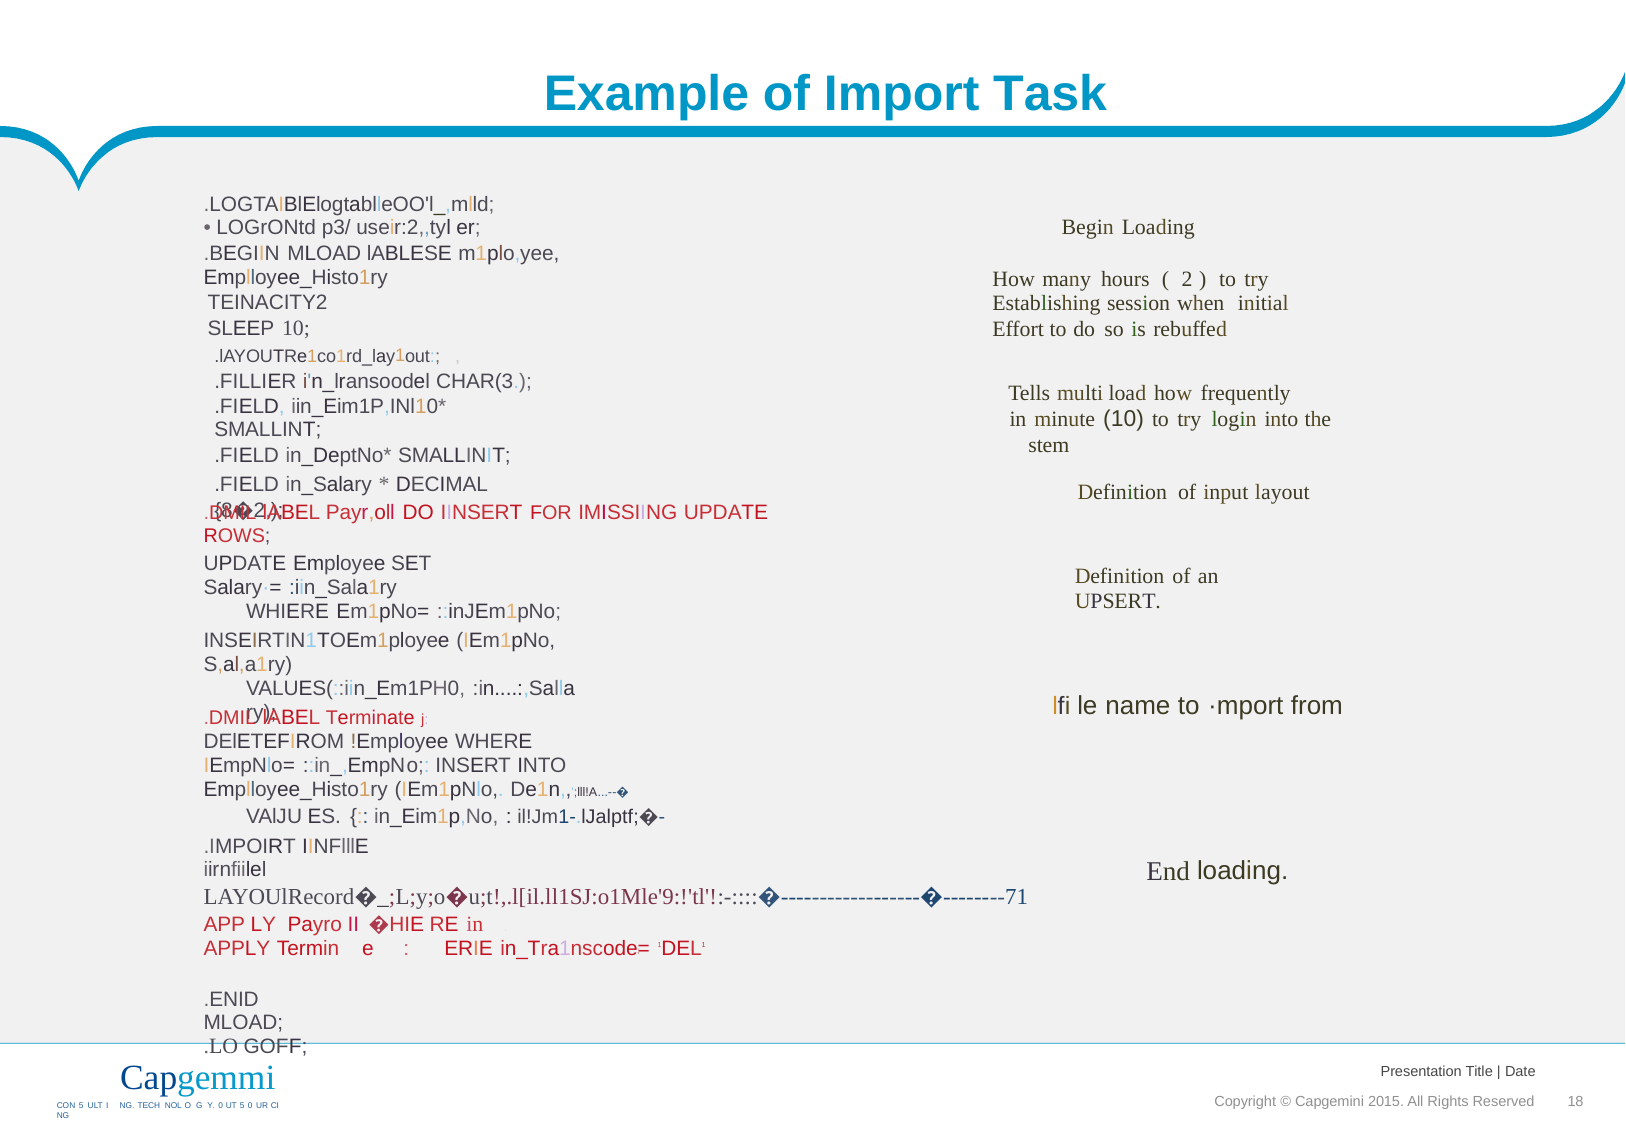

Example
of
Import
Task

.LOGTAIBlElogtablleOO'l_,mlld;
• LOGrONtd p3/ useir:2,,tyl er;
.BEGIIN MLOAD lABLESE m1plo,yee, Emplloyee_Histo1ry
TEINACITY2
SLEEP 10;

Begin Loading

How many hours  (  2 )  to try
Establishing session when  initial
Effort to do so is rebuffed

.lAYOUTRe1co1rd_lay1out:;   ,
.FILLIER i'n_lransoodel CHAR(3.);
.FIELD, iin_Eim1P,INl10* SMALLINT;
.FIELD in_DeptNo* SMALLINIT;
.FIELD in_Salary * DECIMAL {8�2,);

Tells multi load how frequently
in minute (10) to try login into the stem
Definition  of input layout
.DMIL lABEL Payr,oll DO IINSERT FOR IMISSIING UPDATE ROWS;
UPDATE Employee SET Salary·= :iin_Sala1ry
WHIERE Em1pNo= ::inJEm1pNo;

Definition of an UPSERT.

INSEIRTIN1TOEm1ployee (IEm1pNo, S,al,a1ry)
VALUES(::iin_Em1PH0, :in....:,Sallary);

lfi le name to ·mport from
.DMIL lABEL Terminate j:
DElETEFIROM !Employee WHERE IEmpNlo= ::in_,EmpN1o;: INSERT INTO Emplloyee_Histo1ry (IEm1pNlo,. De1n,,';lll!A...--�
VAlJU ES. {:: in_Eim1p,No, : il!Jm1-.lJalptf;�-

.IMPOIRT IINFlllE iirnfiilel

End
loading.
LAYOUlRecord�_;L;y;o�u;t!,.l[il.ll1SJ:o1Mle'9:!'tl'!:-::::�------------------�--------71
APP LY  Payro II �HIE RE in    I
APPLY Termin    e     :      ERIE in_Tra1nscode= 1DEL1
;
.ENID MLOAD;
.LO GOFF;

Capgemmi
CON 5  ULT I     NG. TECH  NOL O  G  Y. 0 UT 5 0 UR CI  NG

Presentation Title | Date
Copyright © Capgemini 2015. All Rights Reserved        18